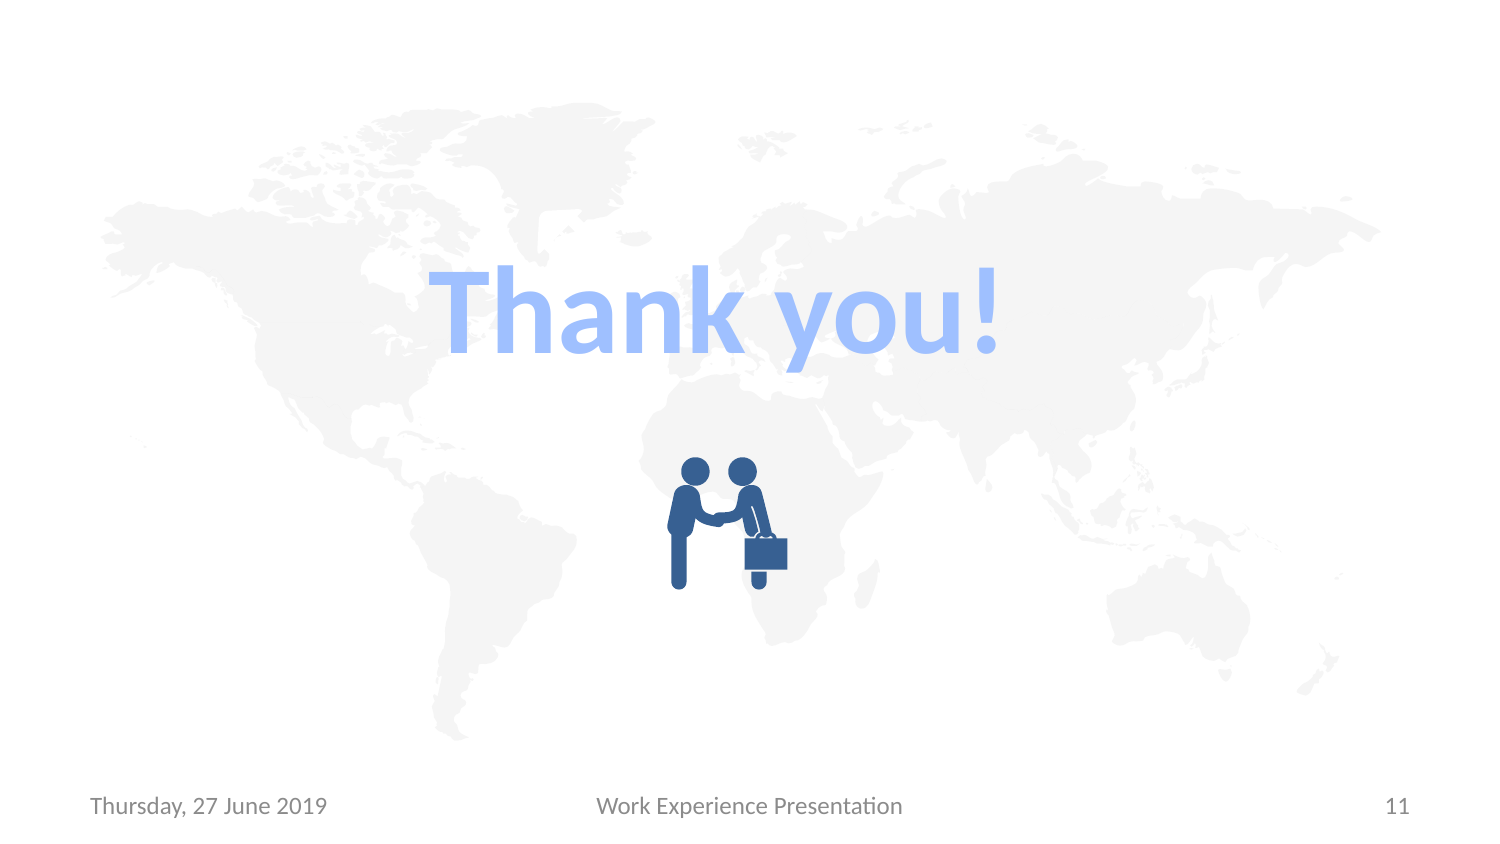

Thank you!

Thursday, 27 June 2019
Work Experience Presentation
11